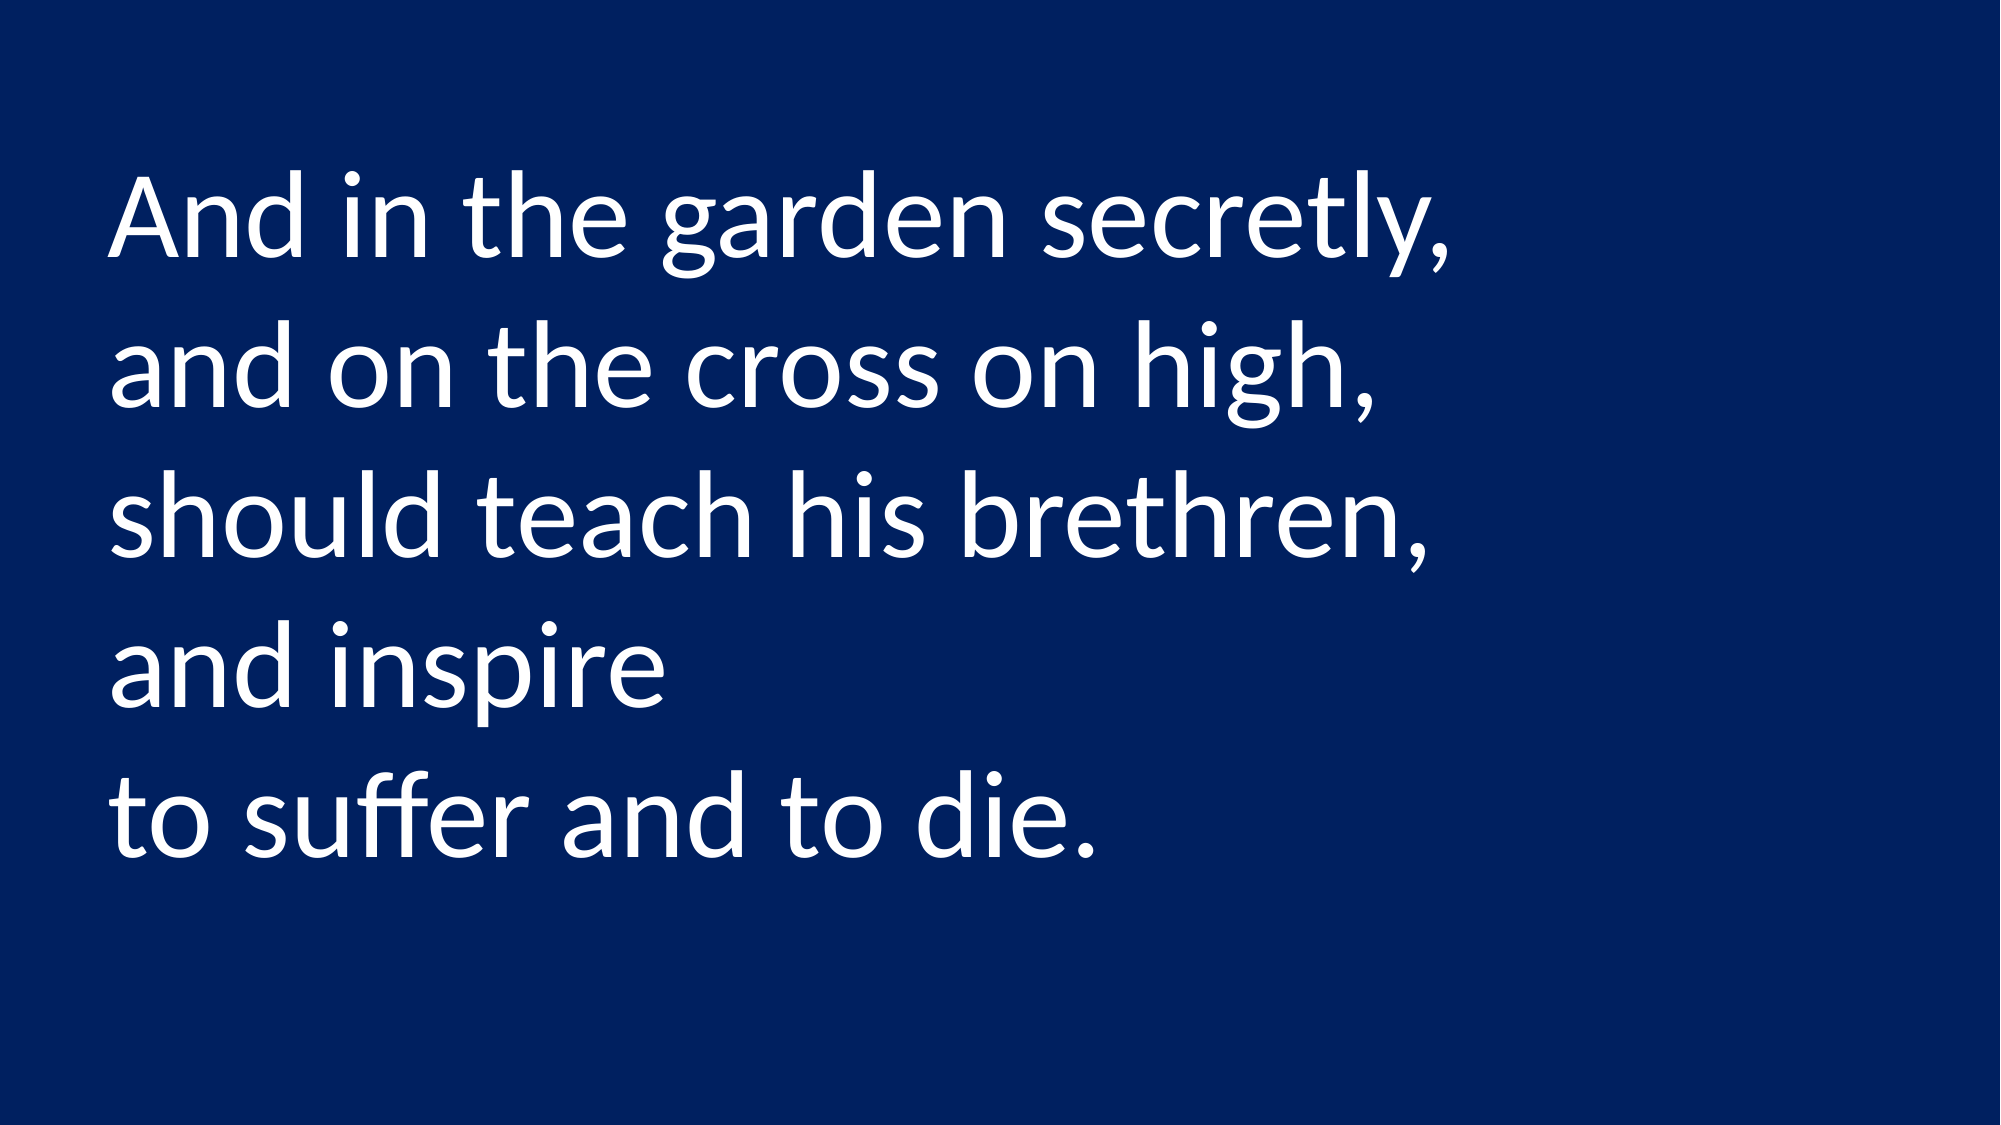

And in the garden secretly,
and on the cross on high,
should teach his brethren,
and inspire
to suffer and to die.